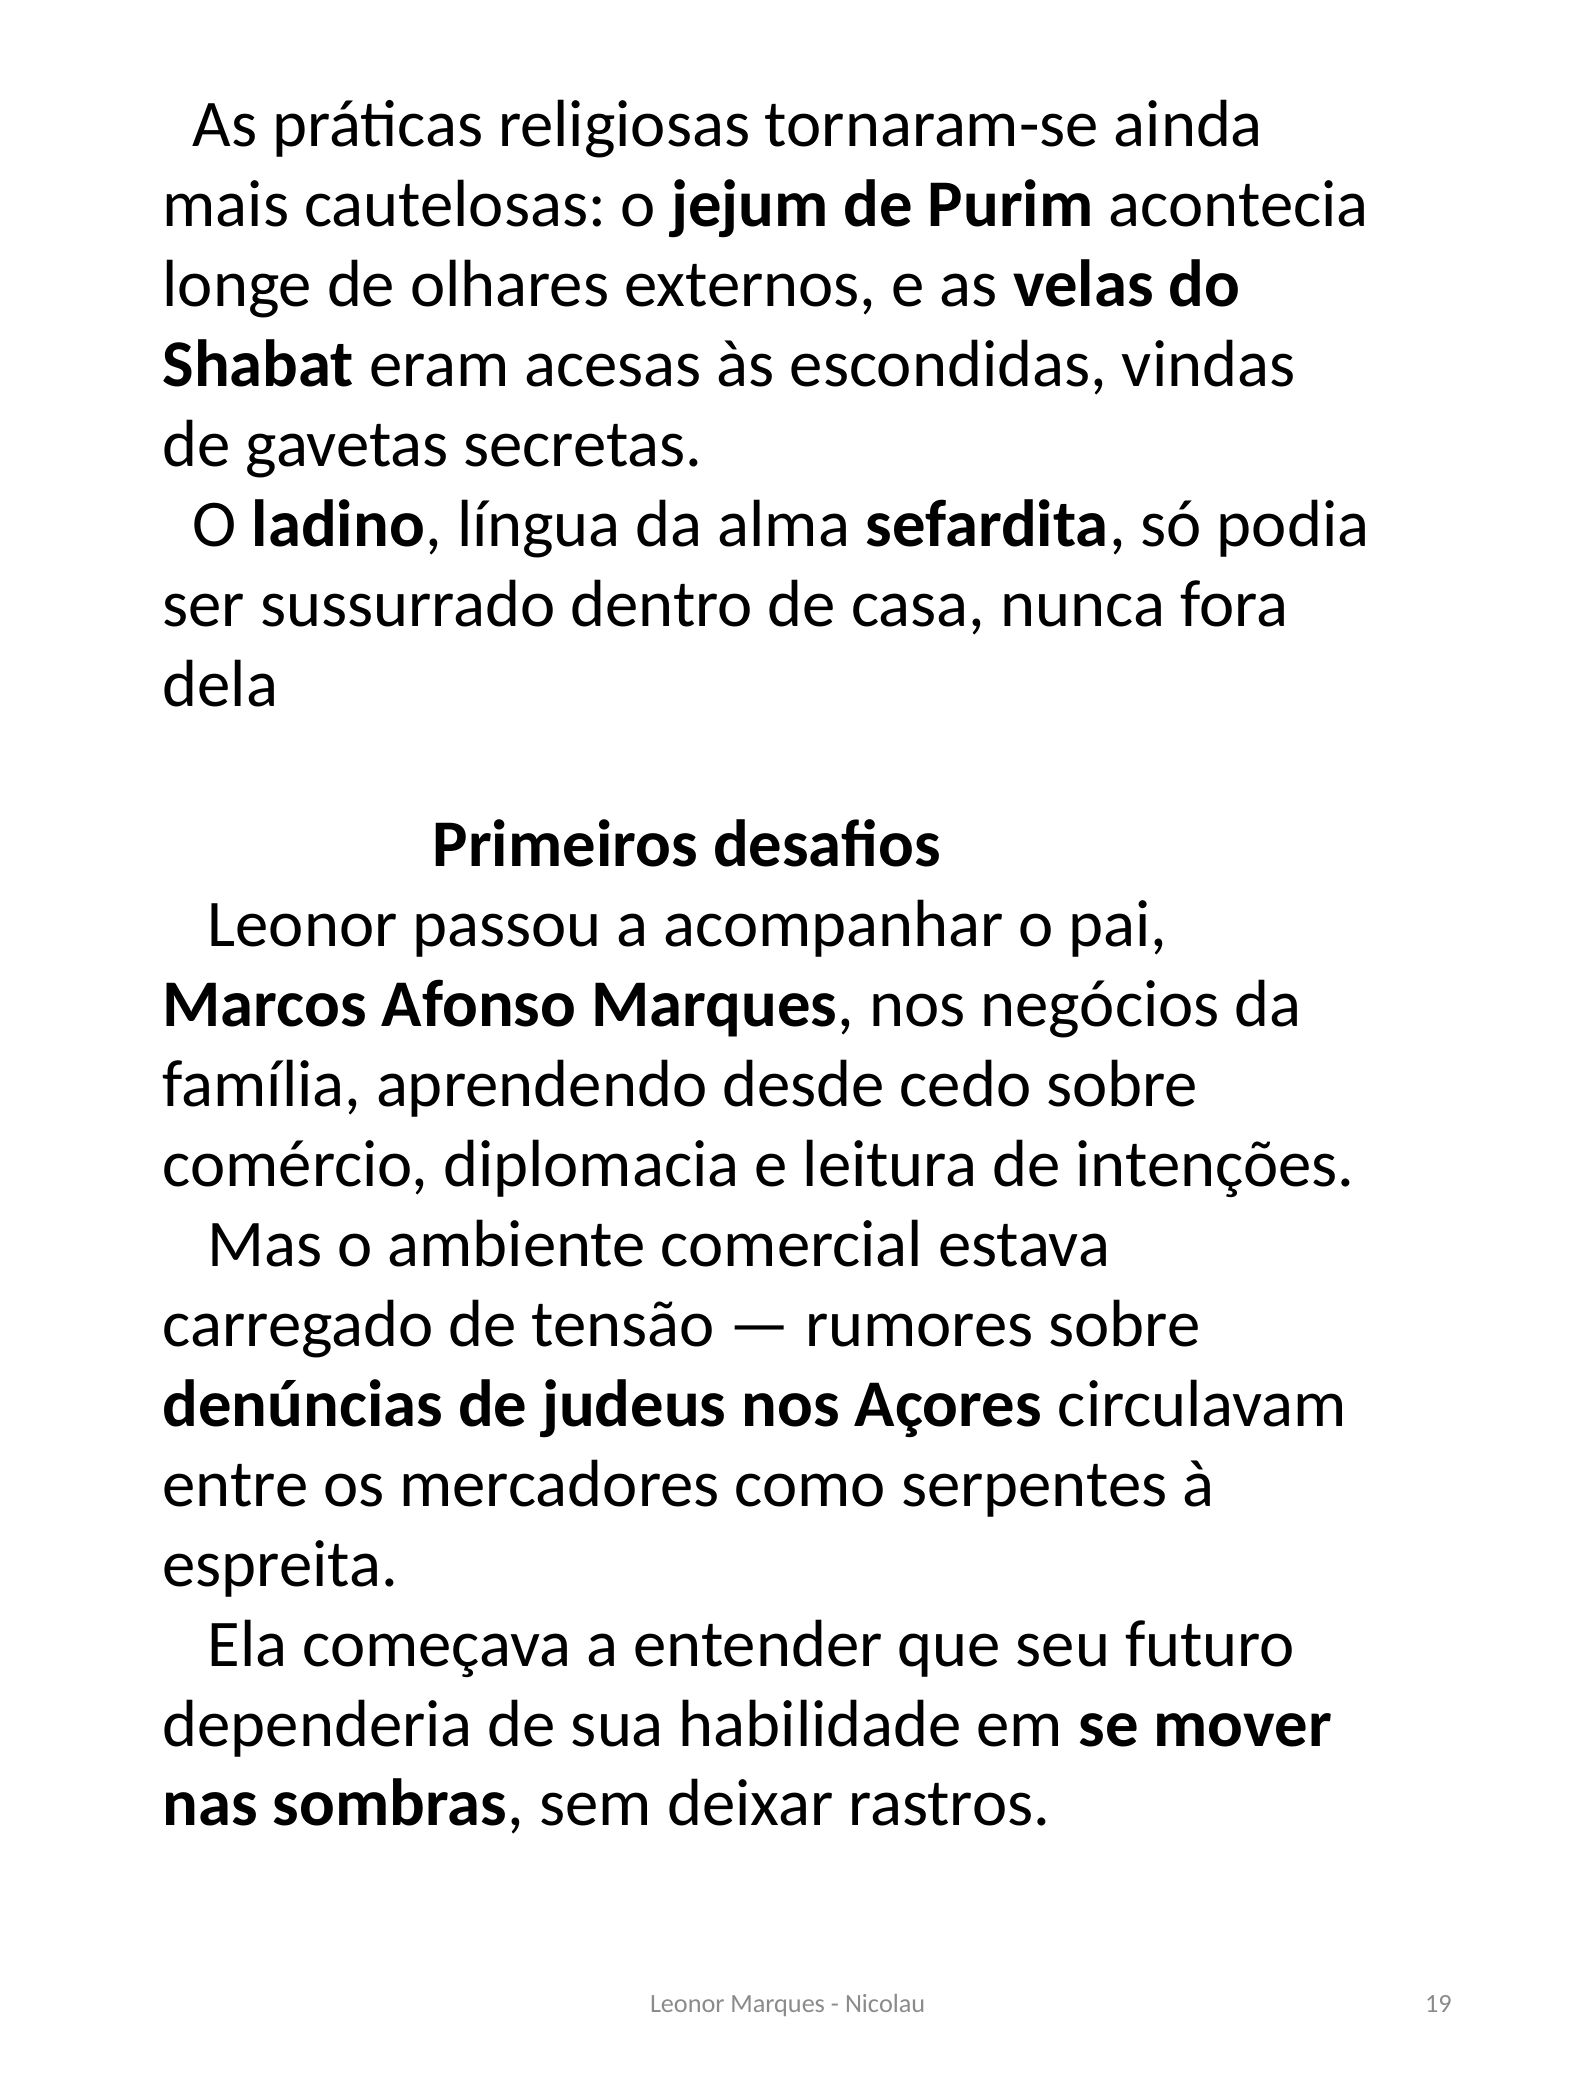

As práticas religiosas tornaram-se ainda mais cautelosas: o jejum de Purim acontecia longe de olhares externos, e as velas do Shabat eram acesas às escondidas, vindas de gavetas secretas.
  O ladino, língua da alma sefardita, só podia ser sussurrado dentro de casa, nunca fora dela

                  Primeiros desafios
   Leonor passou a acompanhar o pai, Marcos Afonso Marques, nos negócios da família, aprendendo desde cedo sobre comércio, diplomacia e leitura de intenções.
   Mas o ambiente comercial estava carregado de tensão — rumores sobre denúncias de judeus nos Açores circulavam entre os mercadores como serpentes à espreita.
   Ela começava a entender que seu futuro dependeria de sua habilidade em se mover nas sombras, sem deixar rastros.

Leonor Marques - Nicolau
19